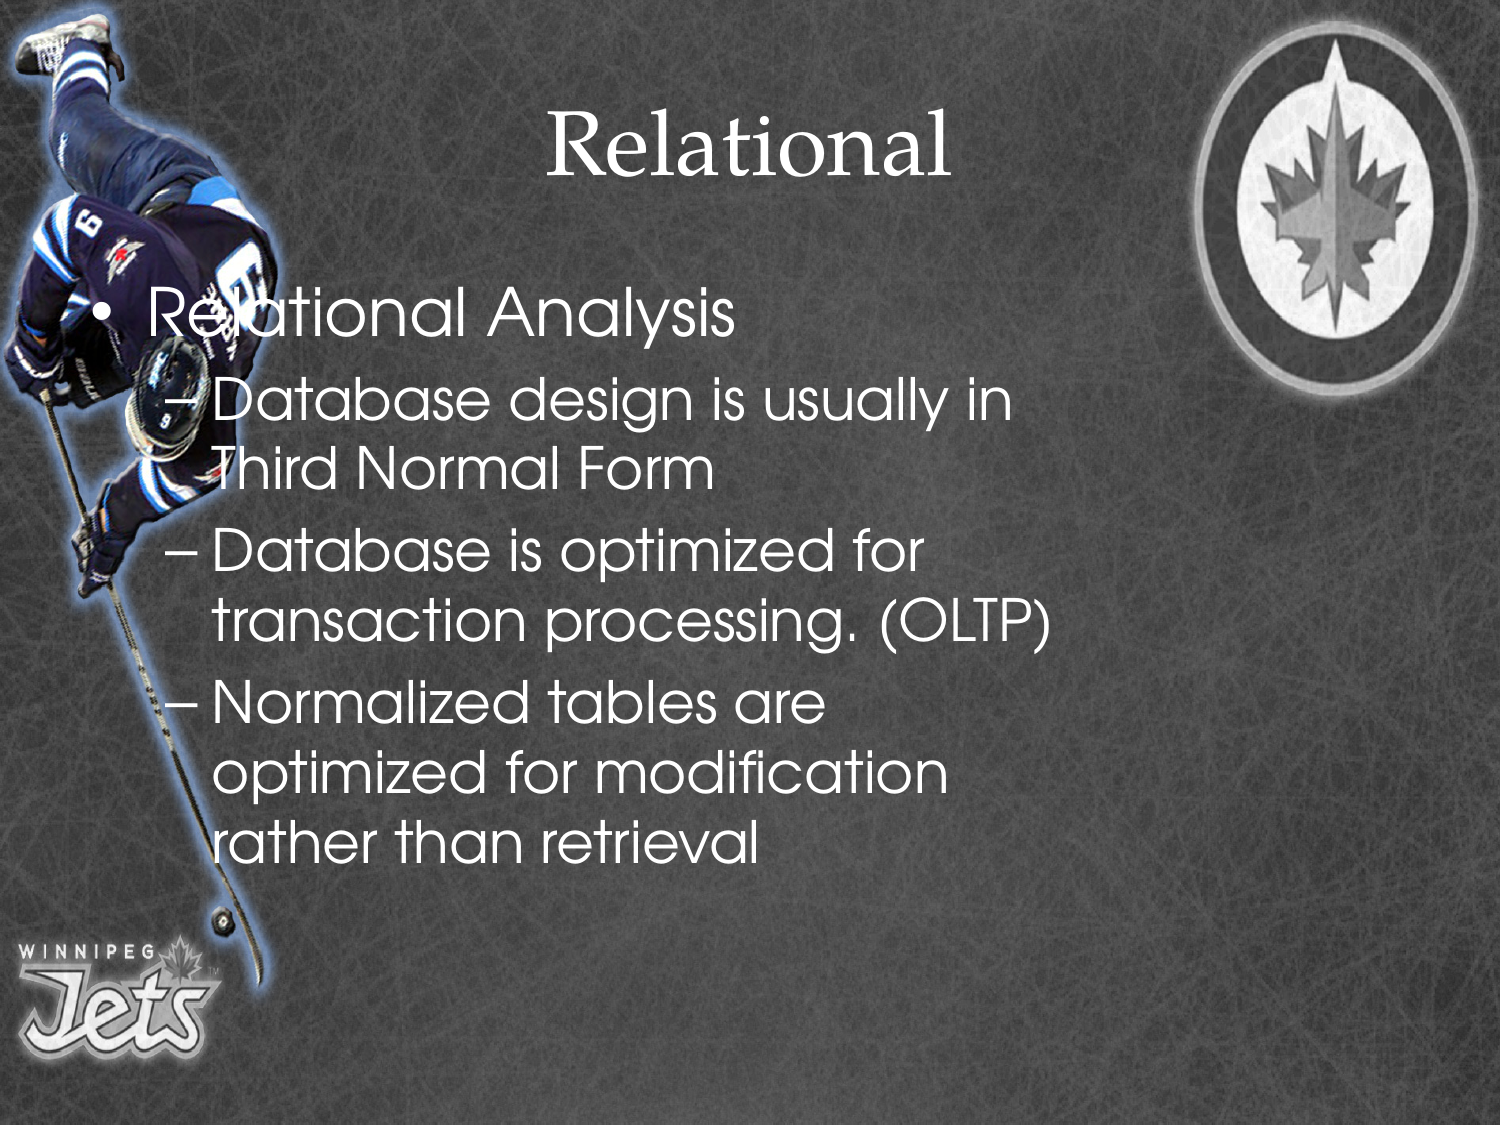

# Relational
Relational Analysis
Database design is usually in Third Normal Form
Database is optimized for transaction processing. (OLTP)
Normalized tables are optimized for modification rather than retrieval